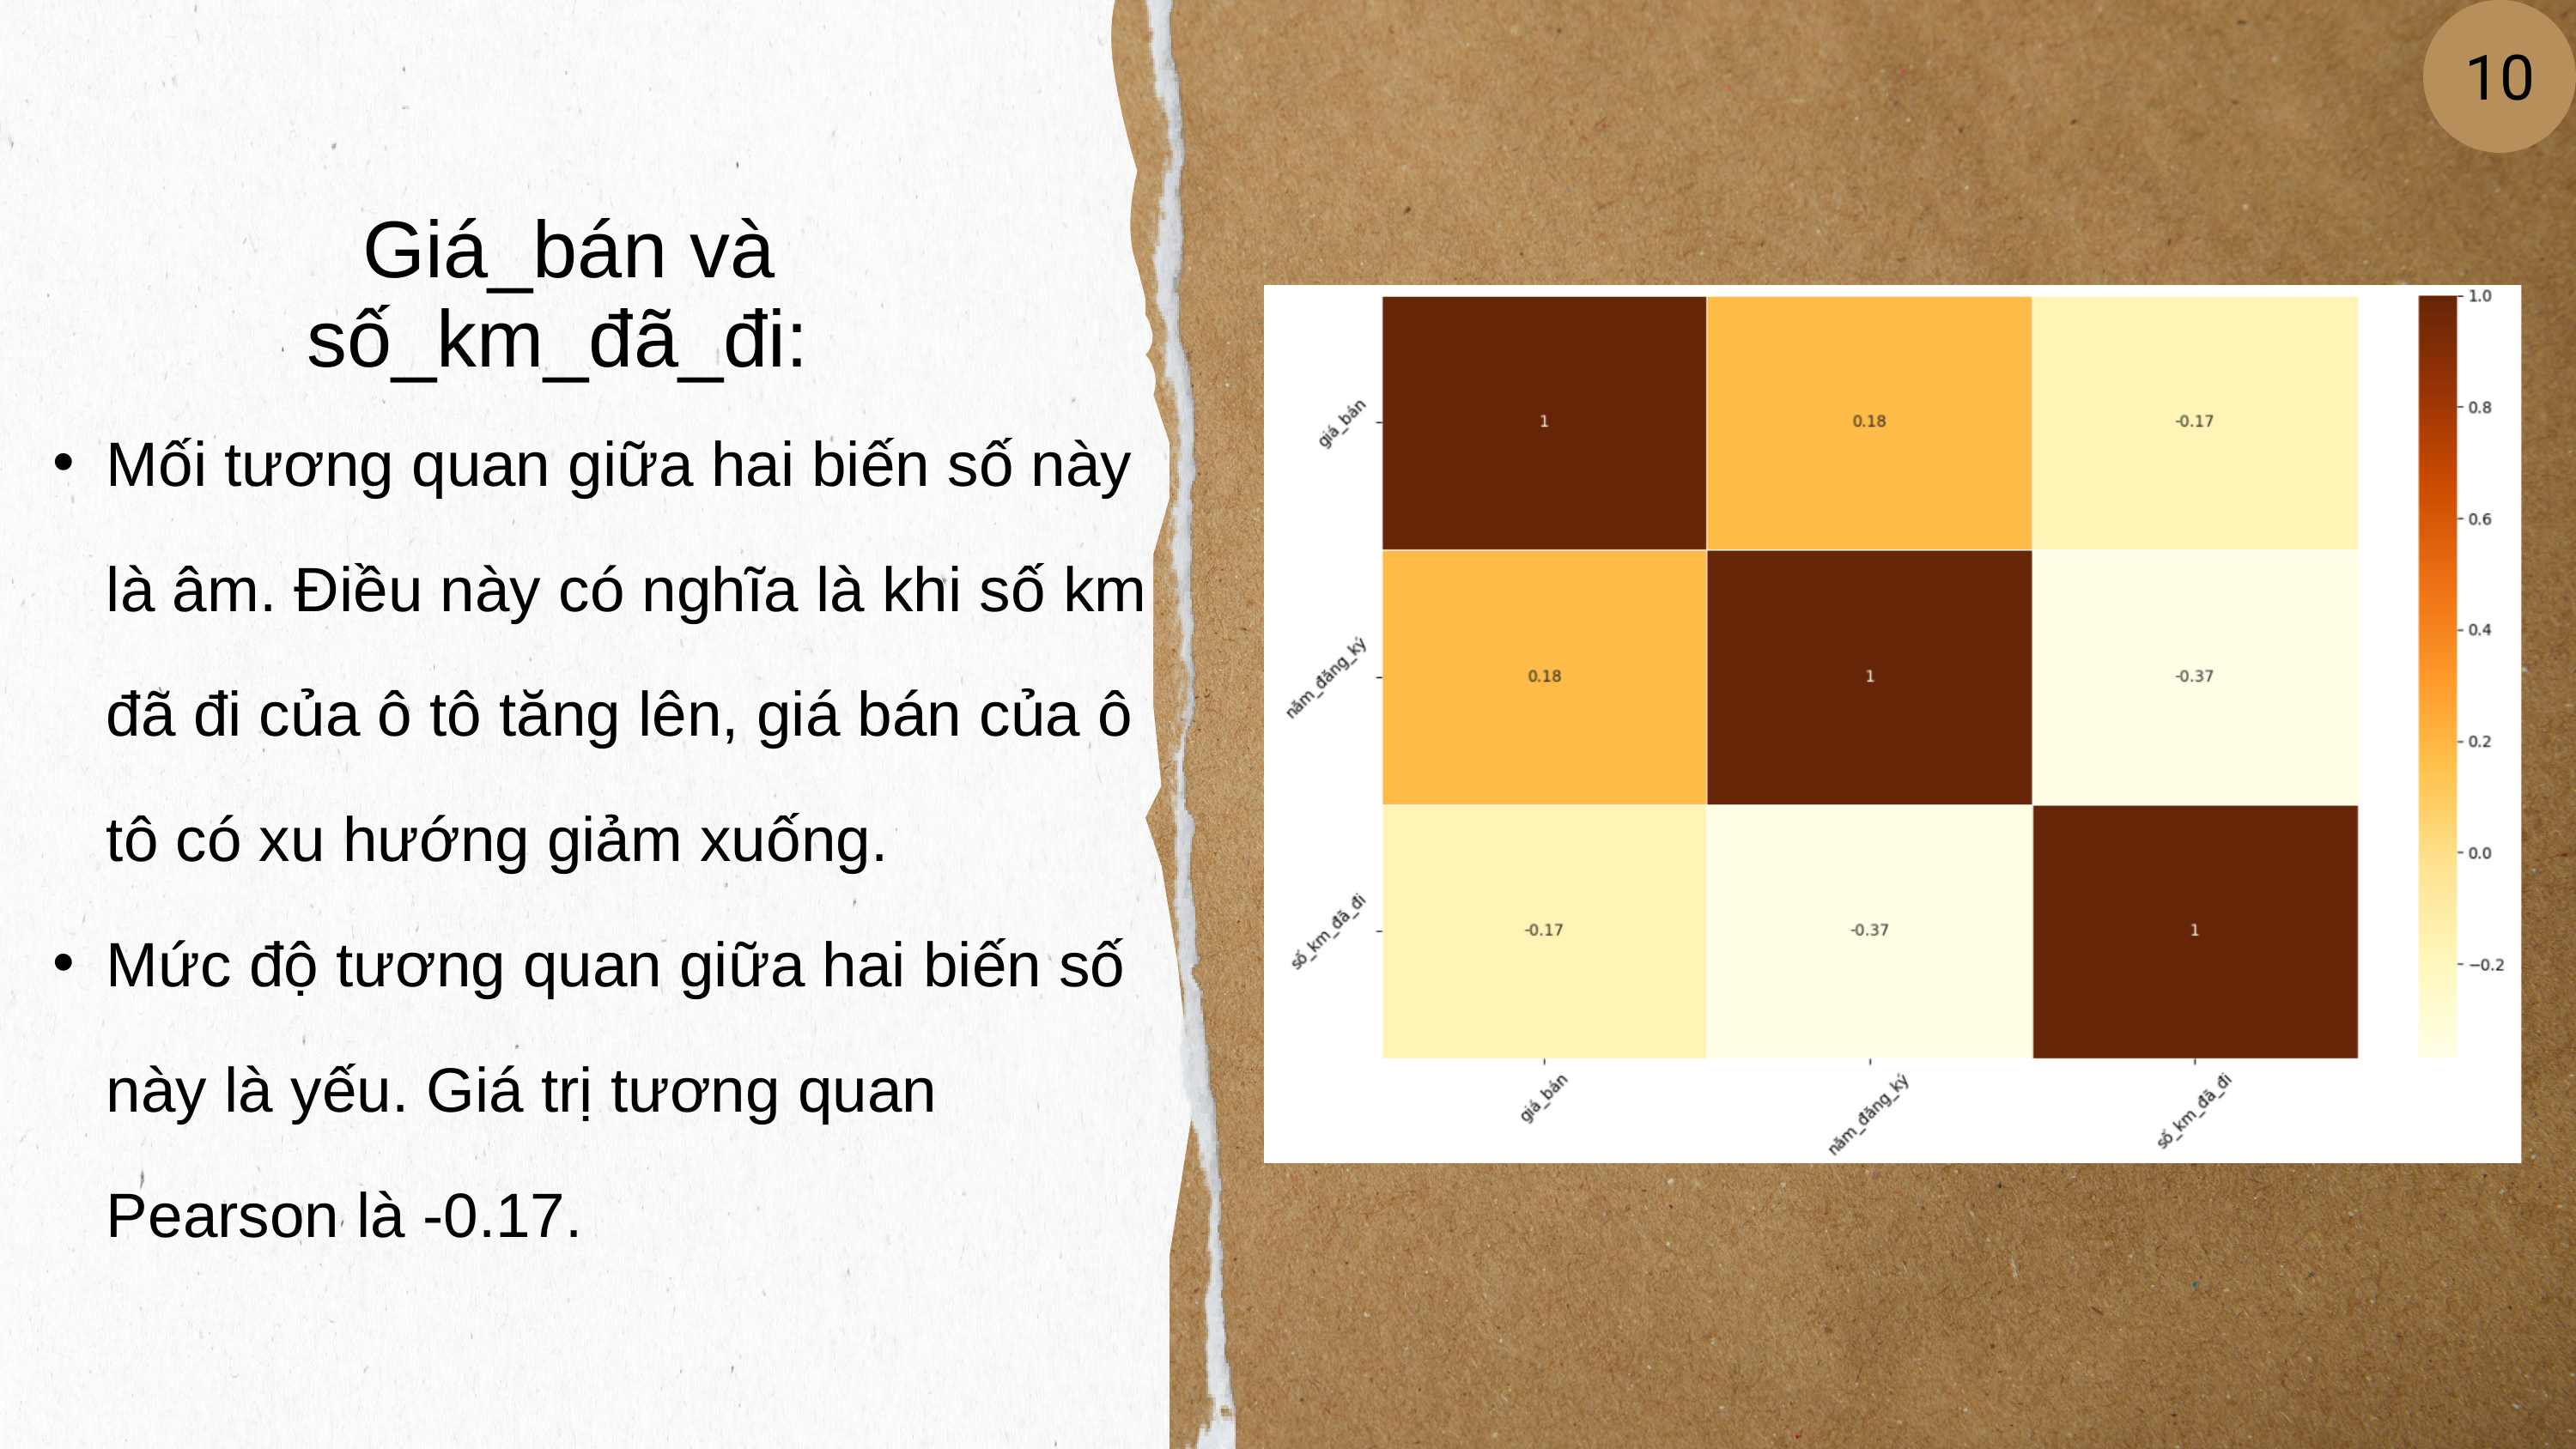

10

 Giá_bán và số_km_đã_đi:

Mối tương quan giữa hai biến số này là âm. Điều này có nghĩa là khi số km đã đi của ô tô tăng lên, giá bán của ô tô có xu hướng giảm xuống.
Mức độ tương quan giữa hai biến số này là yếu. Giá trị tương quan Pearson là -0.17.